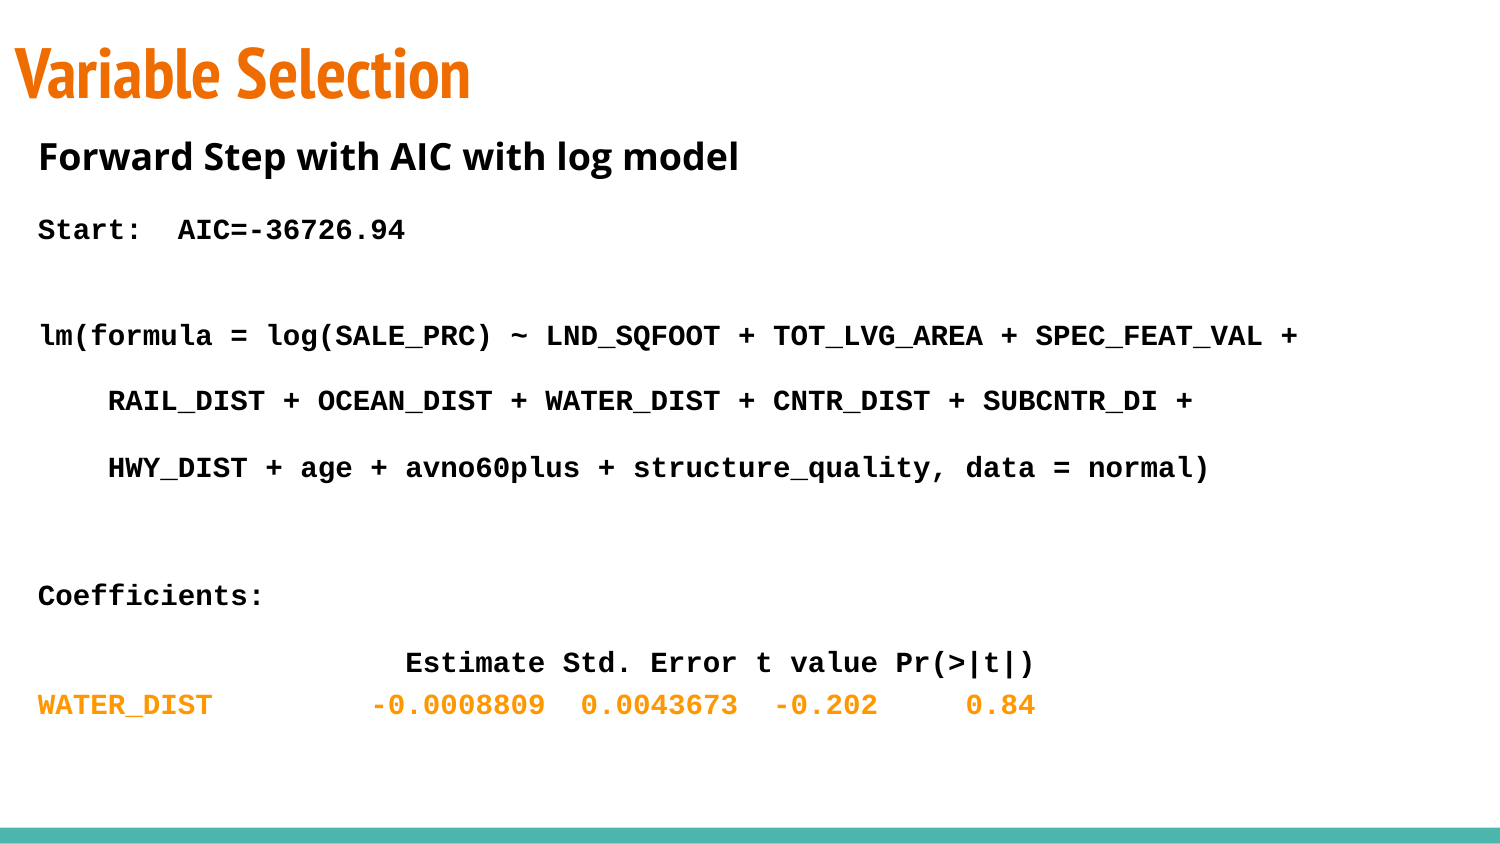

# Variable Selection
Forward Step with AIC with log model
Start:  AIC=-36726.94

lm(formula = log(SALE_PRC) ~ LND_SQFOOT + TOT_LVG_AREA + SPEC_FEAT_VAL +
    RAIL_DIST + OCEAN_DIST + WATER_DIST + CNTR_DIST + SUBCNTR_DI +
    HWY_DIST + age + avno60plus + structure_quality, data = normal)

Coefficients:
                     Estimate Std. Error t value Pr(>|t|)
WATER_DIST         -0.0008809  0.0043673  -0.202     0.84